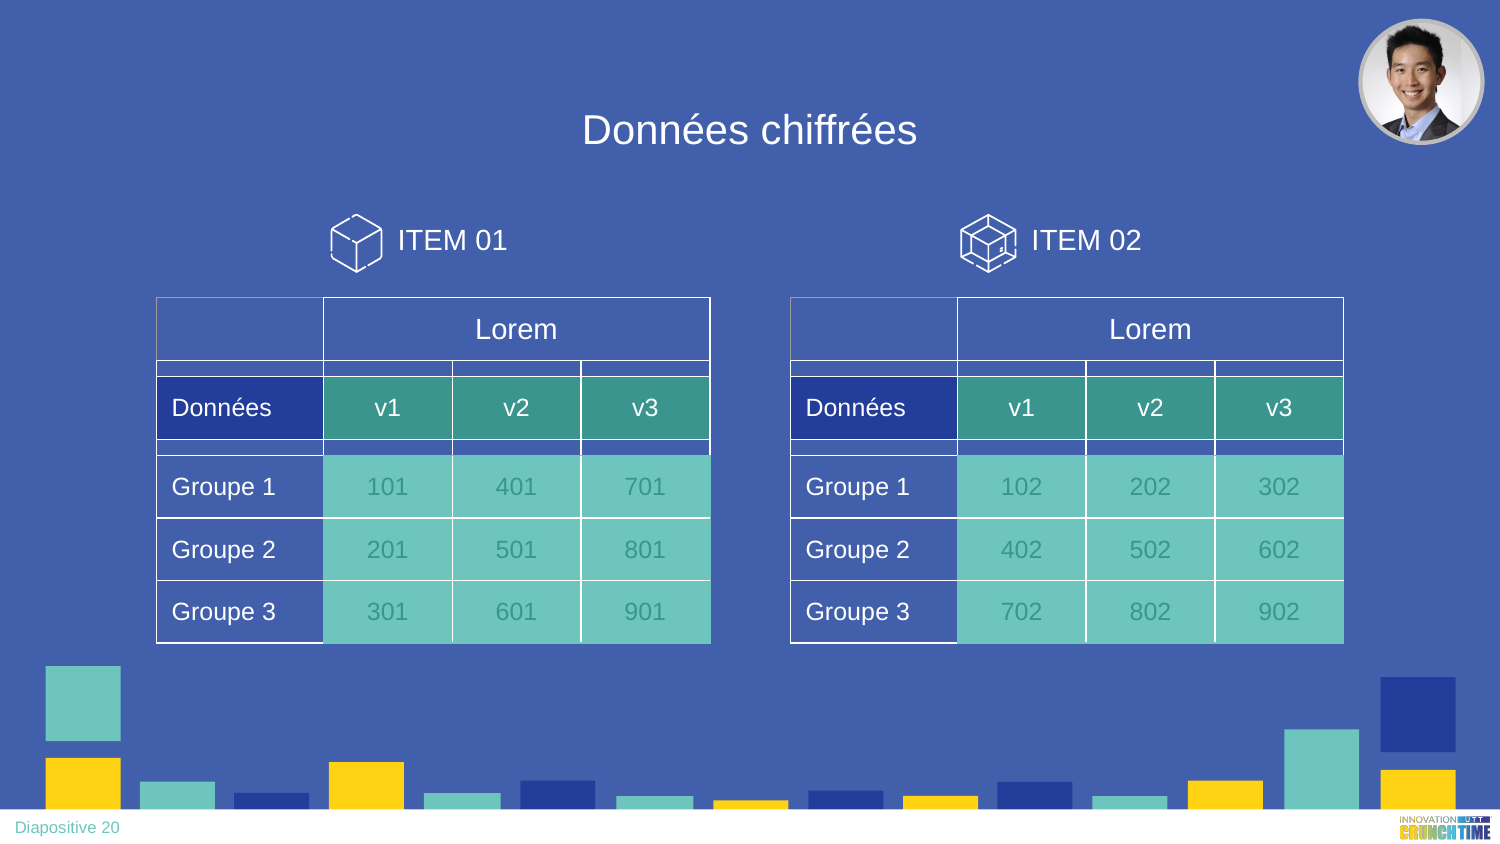

# Données chiffrées

ITEM 01
ITEM 02

|  | Lorem |  |  |
| --- | --- | --- | --- |
|  |  |  |  |
| Données | v1 | v2 | v3 |
|  |  |  |  |
| Groupe 1 | 101 | 401 | 701 |
| Groupe 2 | 201 | 501 | 801 |
| Groupe 3 | 301 | 601 | 901 |
|  | Lorem |  |  |
| --- | --- | --- | --- |
|  |  |  |  |
| Données | v1 | v2 | v3 |
|  |  |  |  |
| Groupe 1 | 102 | 202 | 302 |
| Groupe 2 | 402 | 502 | 602 |
| Groupe 3 | 702 | 802 | 902 |